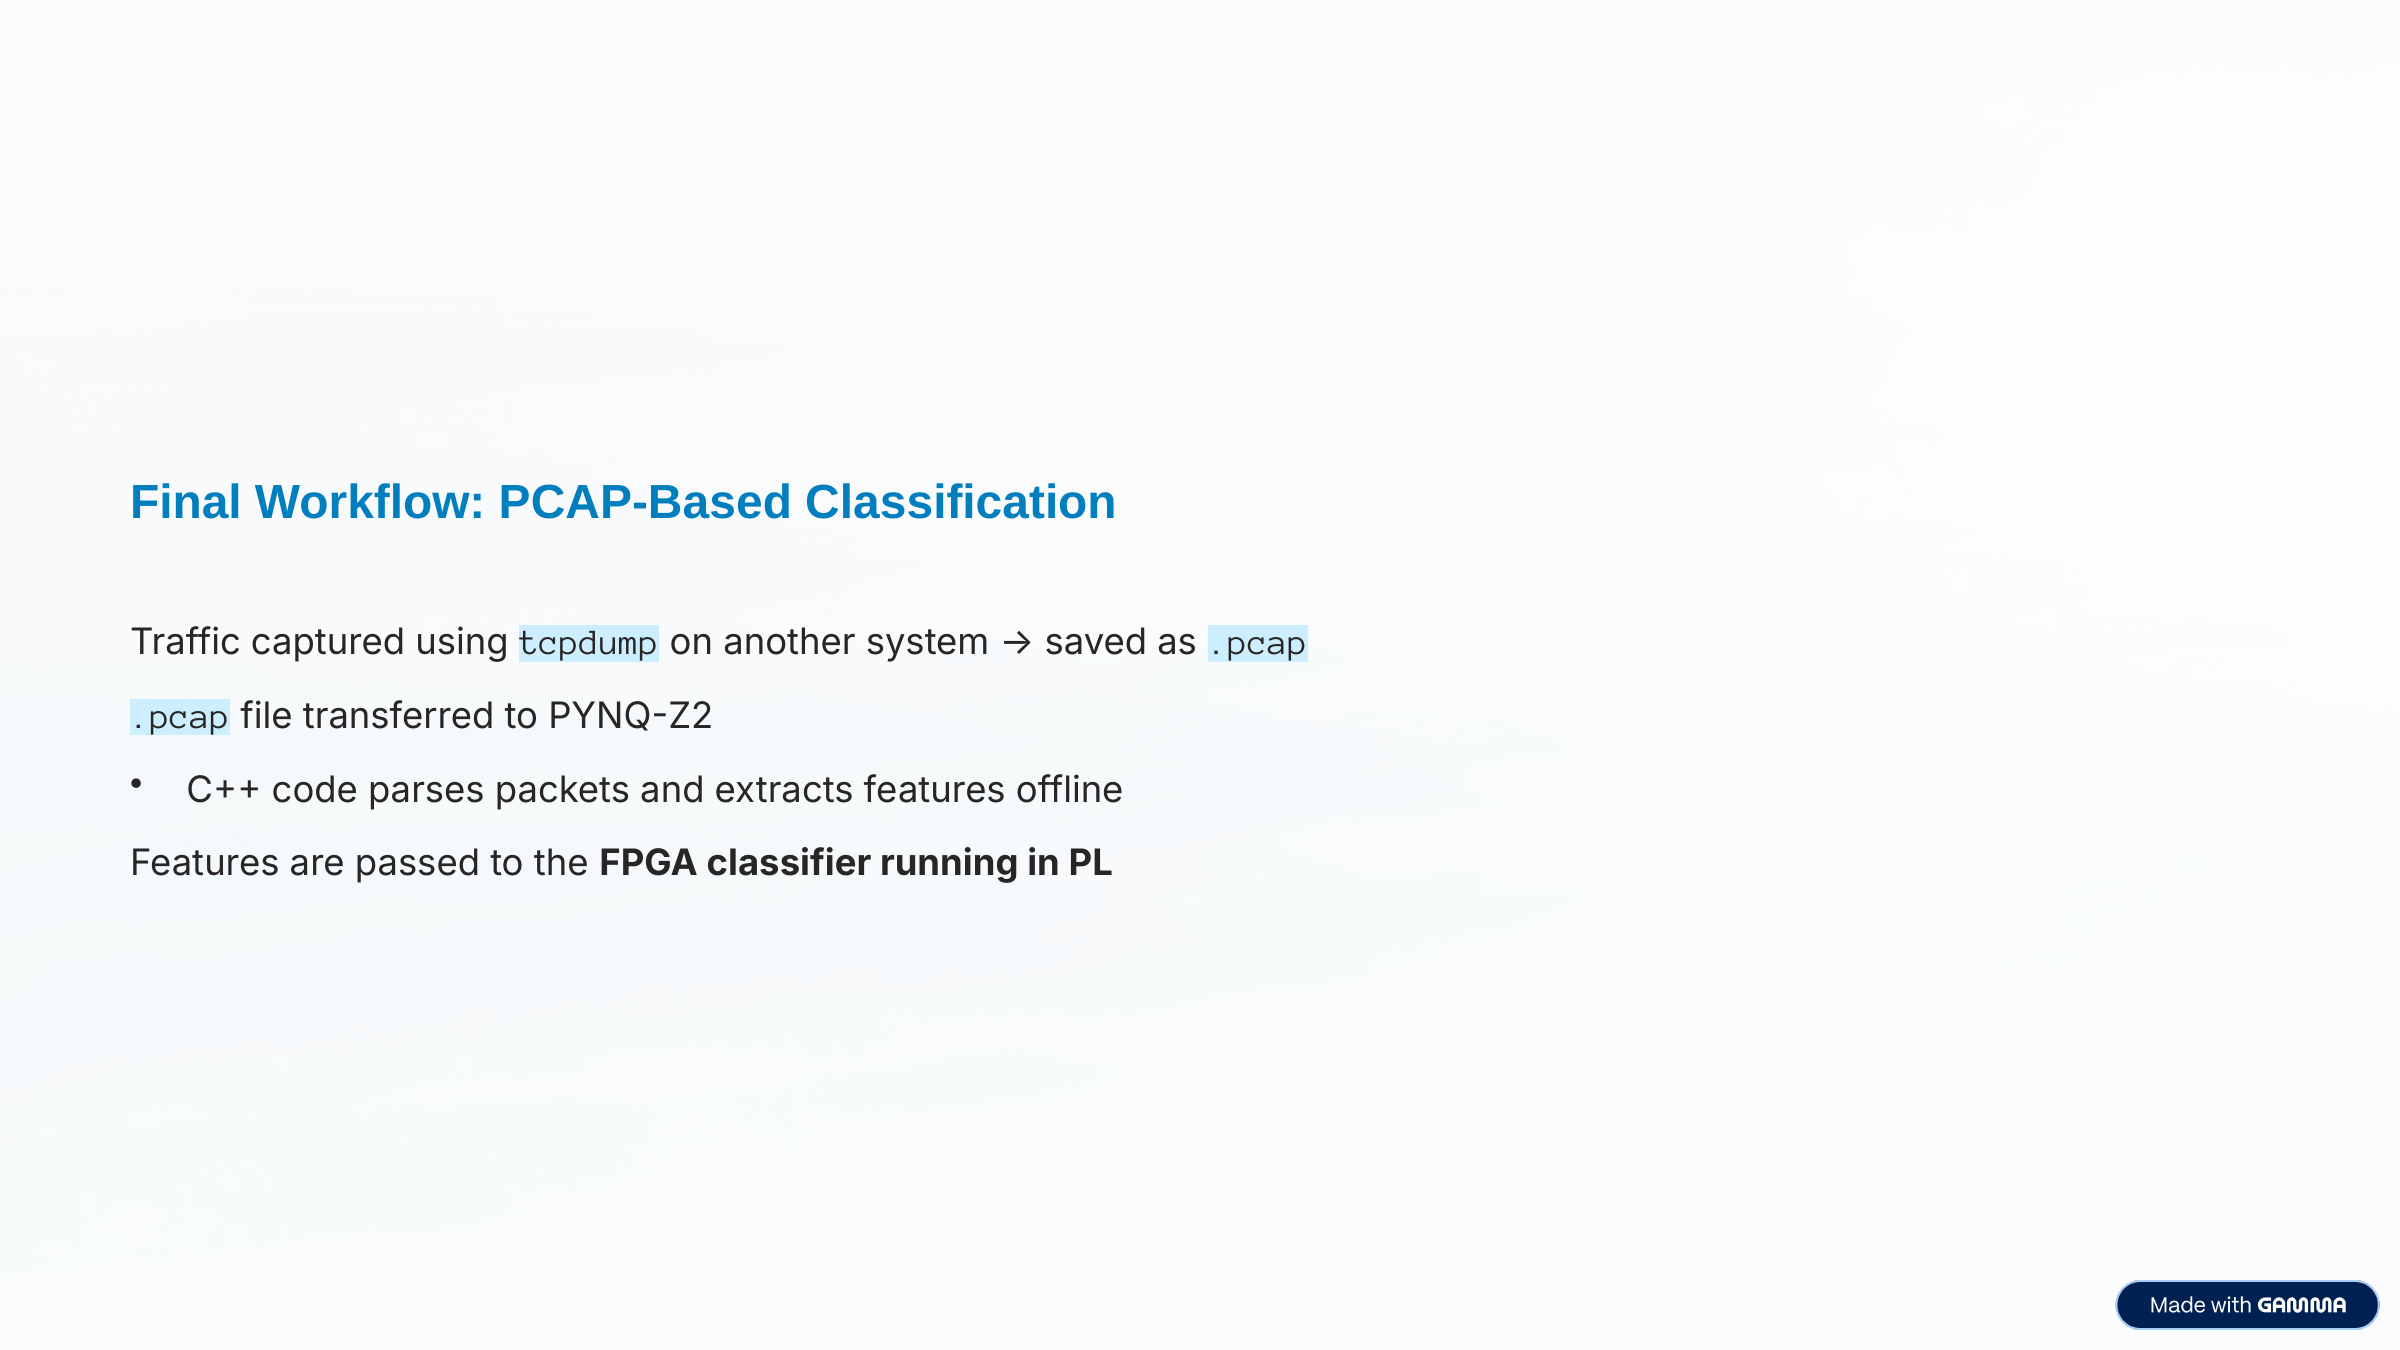

Final Workflow: PCAP-Based Classification
Traffic captured using tcpdump on another system → saved as .pcap
.pcap file transferred to PYNQ-Z2
C++ code parses packets and extracts features offline
Features are passed to the FPGA classifier running in PL